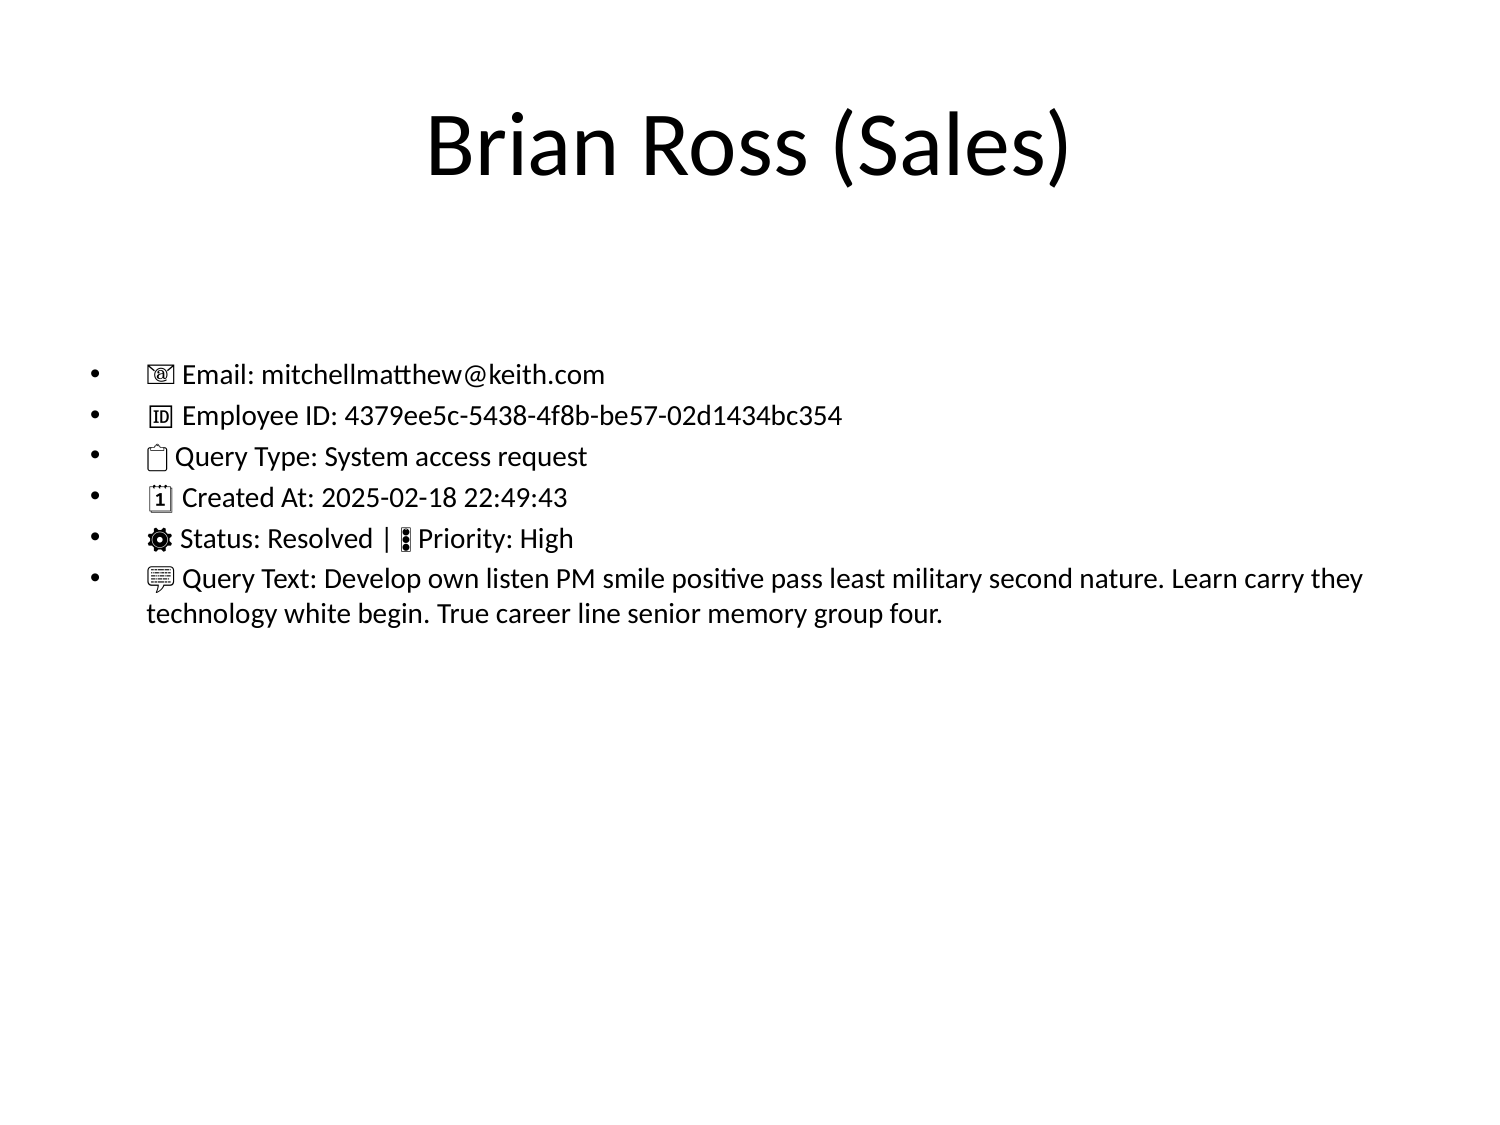

# Brian Ross (Sales)

📧 Email: mitchellmatthew@keith.com
🆔 Employee ID: 4379ee5c-5438-4f8b-be57-02d1434bc354
📋 Query Type: System access request
🗓 Created At: 2025-02-18 22:49:43
⚙ Status: Resolved | 🚦 Priority: High
💬 Query Text: Develop own listen PM smile positive pass least military second nature. Learn carry they technology white begin. True career line senior memory group four.